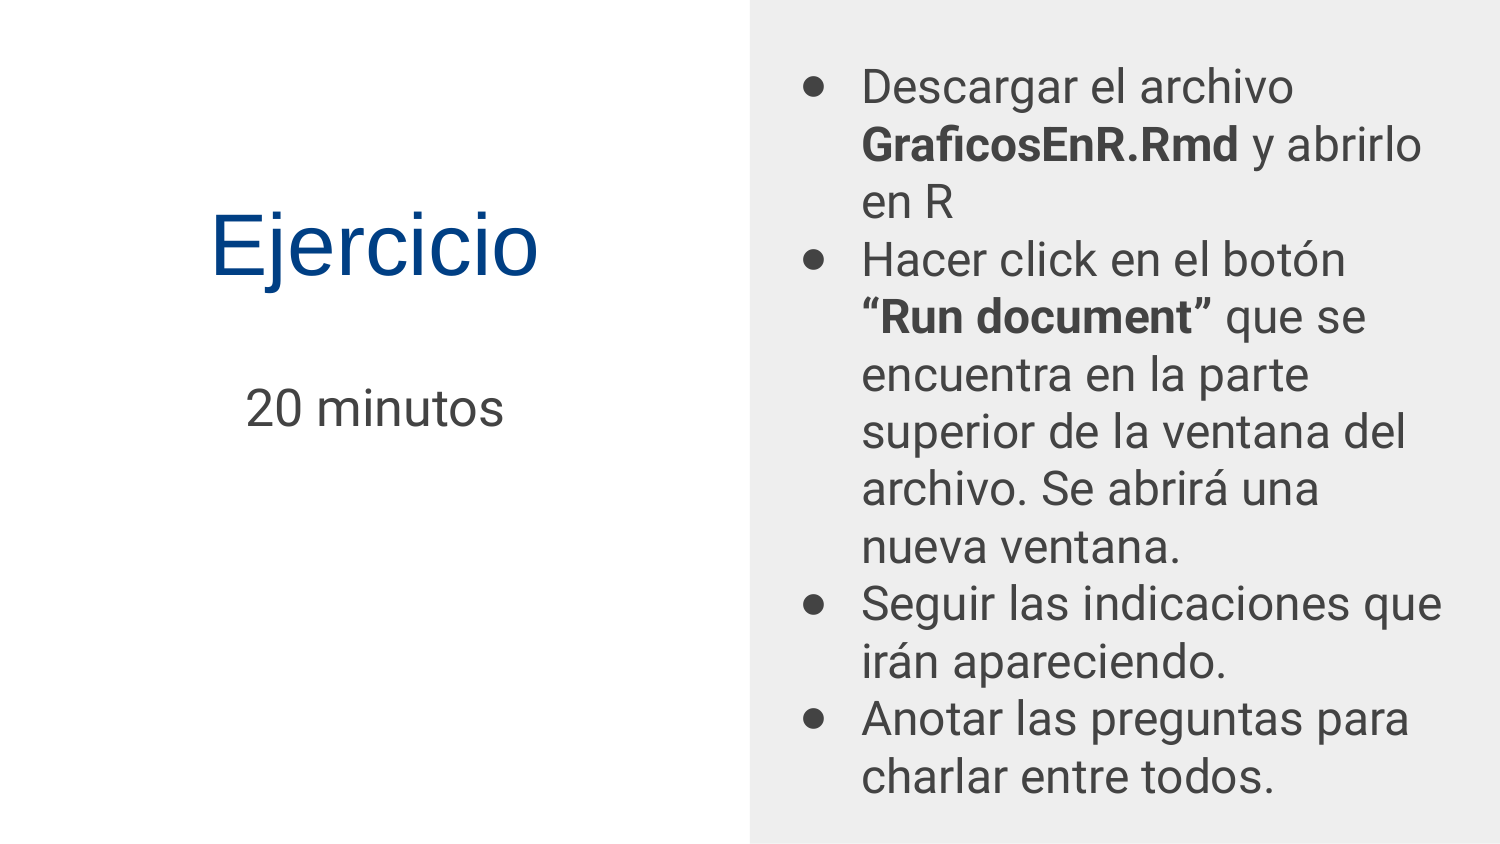

Descargar el archivo GraficosEnR.Rmd y abrirlo en R
Hacer click en el botón “Run document” que se encuentra en la parte superior de la ventana del archivo. Se abrirá una nueva ventana.
Seguir las indicaciones que irán apareciendo.
Anotar las preguntas para charlar entre todos.
# Ejercicio
20 minutos